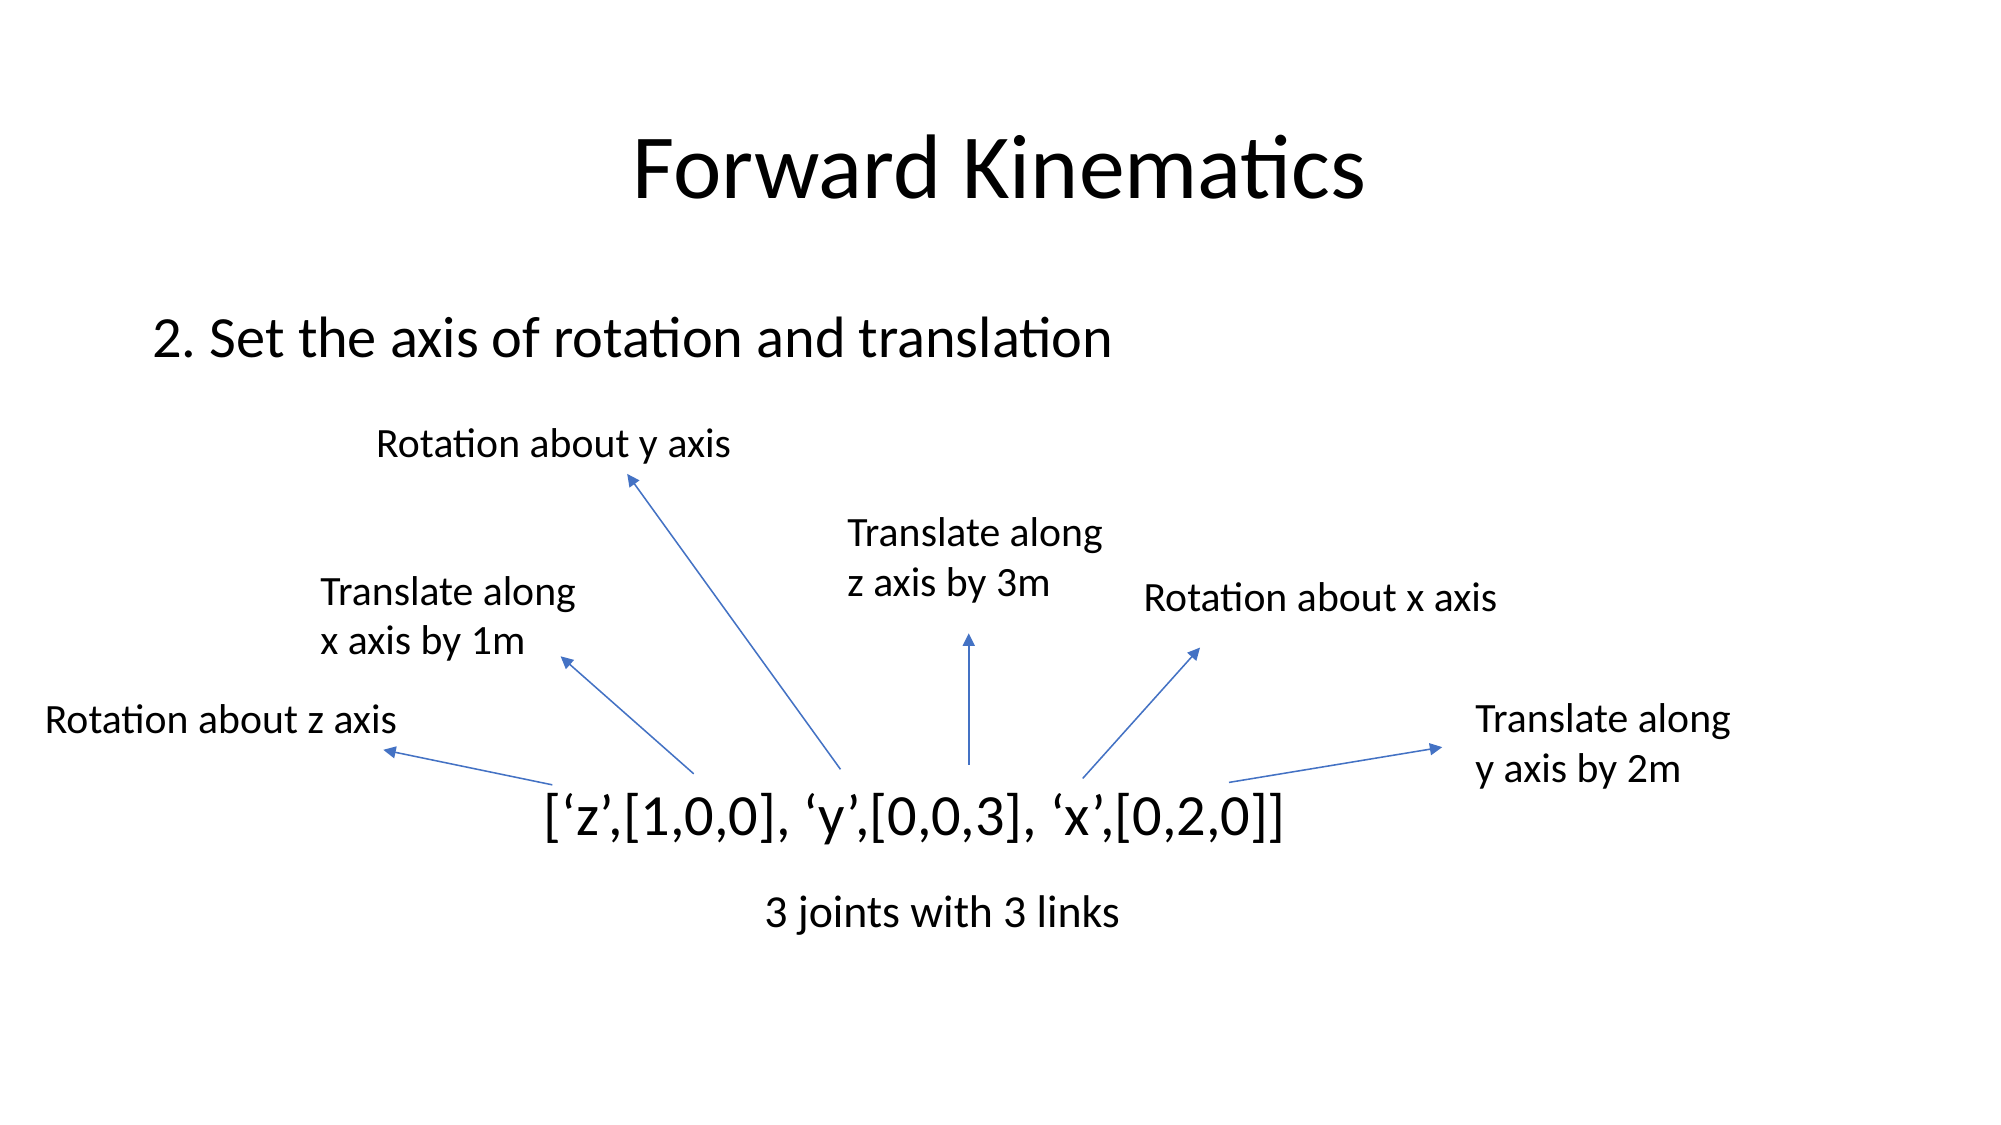

# Forward Kinematics
2. Set the axis of rotation and translation
Rotation about y axis
Translate along z axis by 3m
Translate along x axis by 1m
Rotation about x axis
Translate along y axis by 2m
Rotation about z axis
 [‘z’,[1,0,0], ‘y’,[0,0,3], ‘x’,[0,2,0]]
3 joints with 3 links